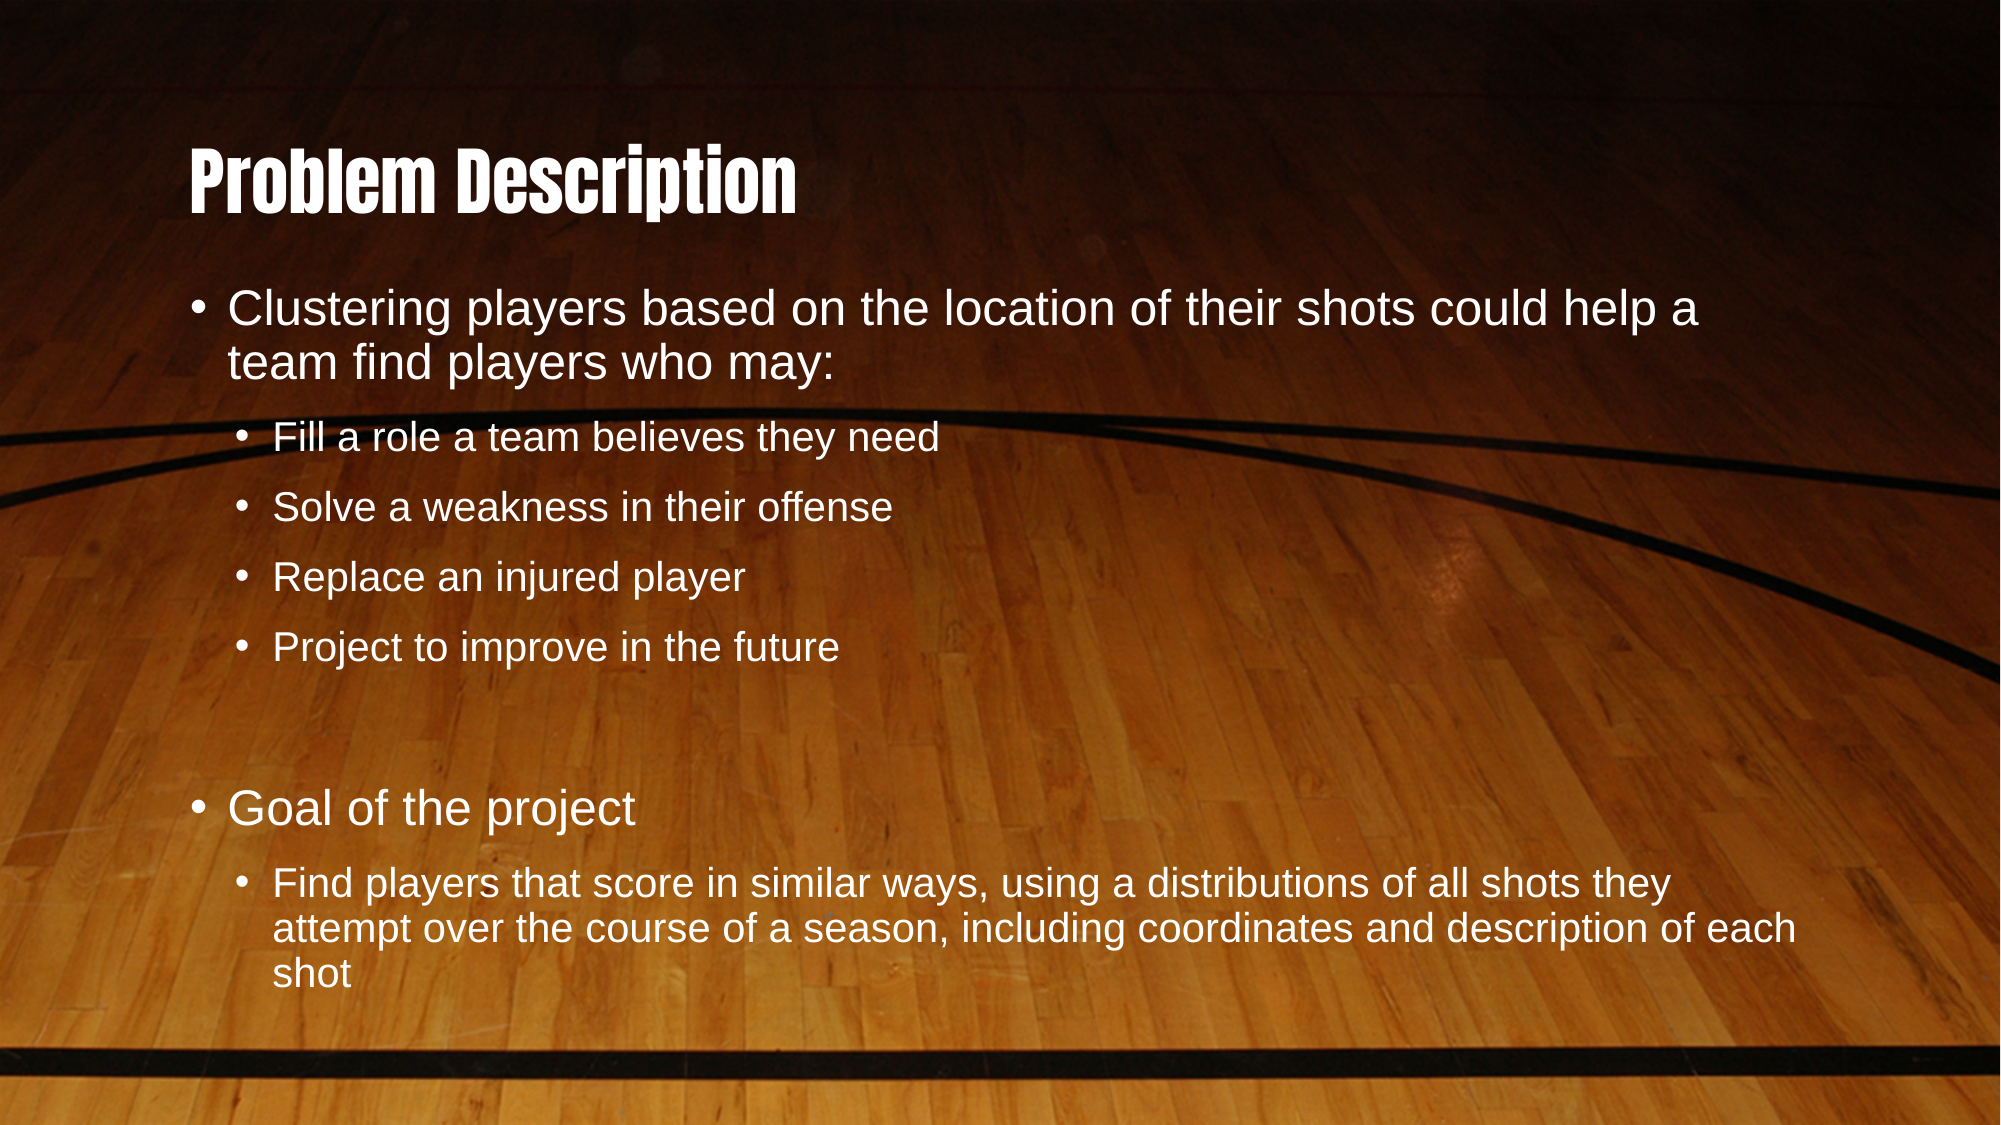

# Problem Description
Clustering players based on the location of their shots could help a team find players who may:
Fill a role a team believes they need
Solve a weakness in their offense
Replace an injured player
Project to improve in the future

Goal of the project
Find players that score in similar ways, using a distributions of all shots they attempt over the course of a season, including coordinates and description of each shot